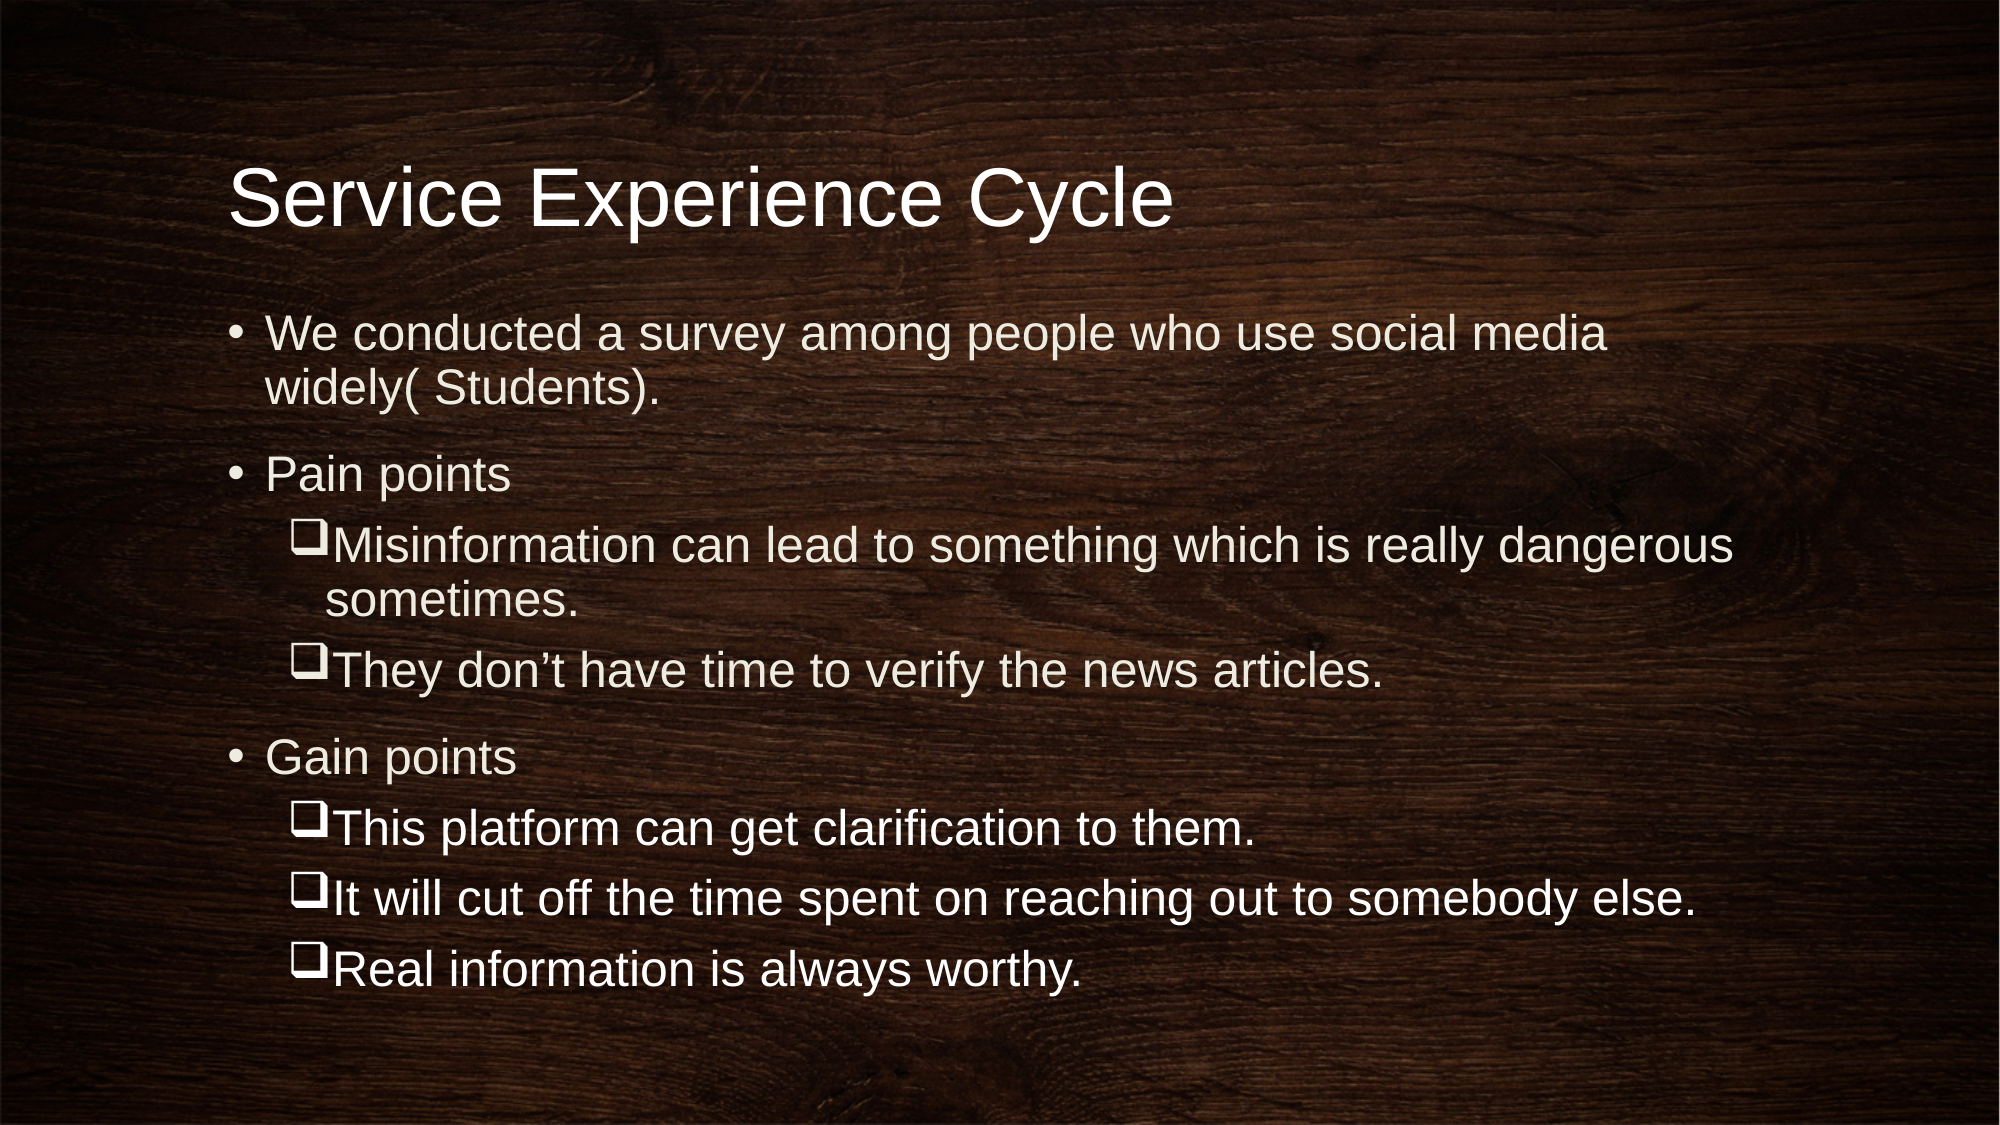

# Service Experience Cycle
We conducted a survey among people who use social media widely( Students).
Pain points
Misinformation can lead to something which is really dangerous sometimes.
They don’t have time to verify the news articles.
Gain points
This platform can get clarification to them.
It will cut off the time spent on reaching out to somebody else.
Real information is always worthy.